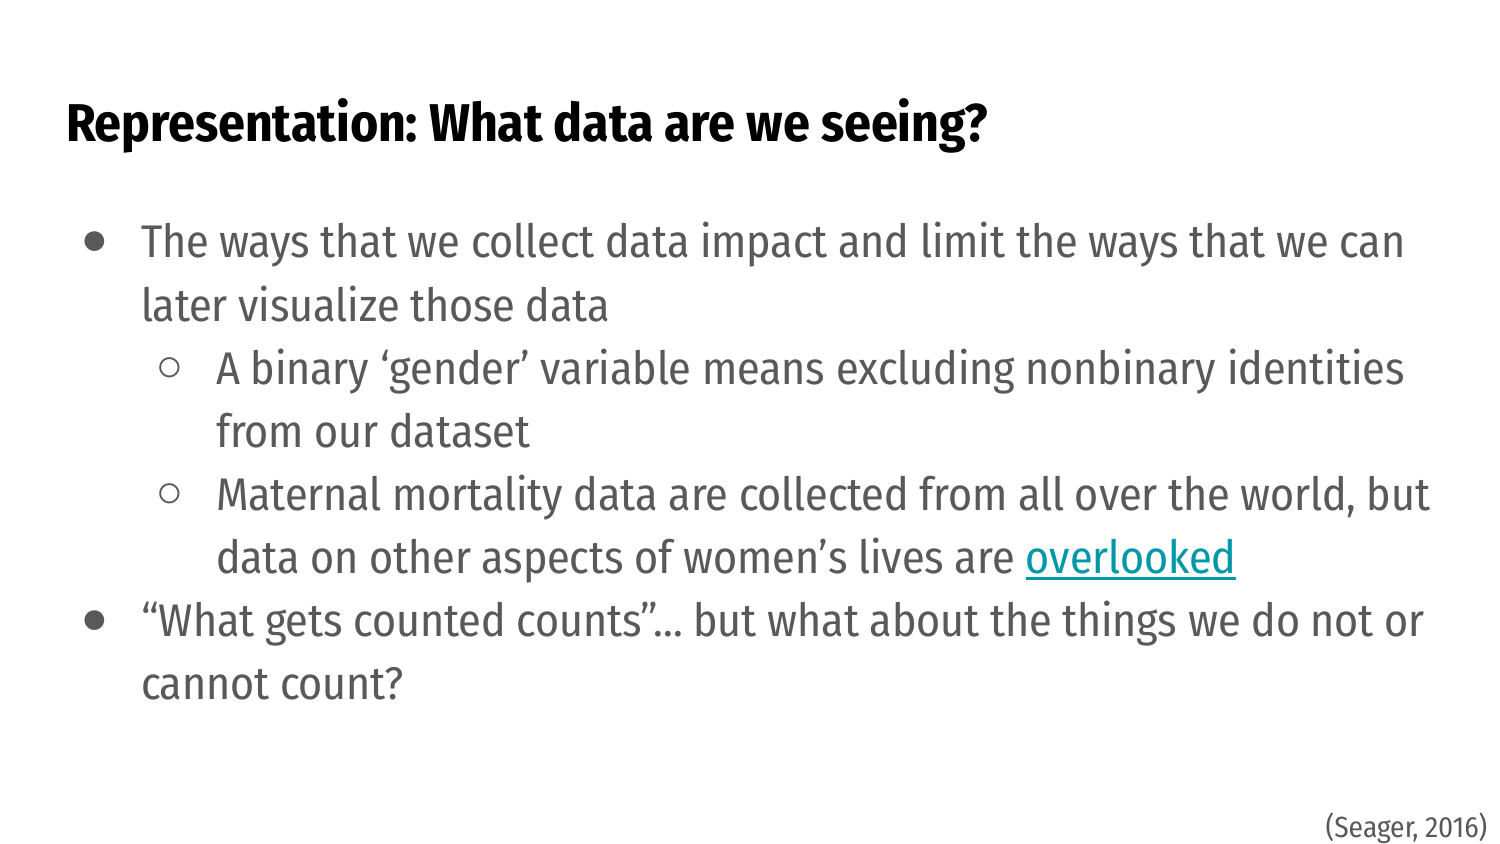

# Representation: What data are we seeing?
The ways that we collect data impact and limit the ways that we can later visualize those data
A binary ‘gender’ variable means excluding nonbinary identities from our dataset
Maternal mortality data are collected from all over the world, but data on other aspects of women’s lives are overlooked
“What gets counted counts”... but what about the things we do not or cannot count?
(Seager, 2016)